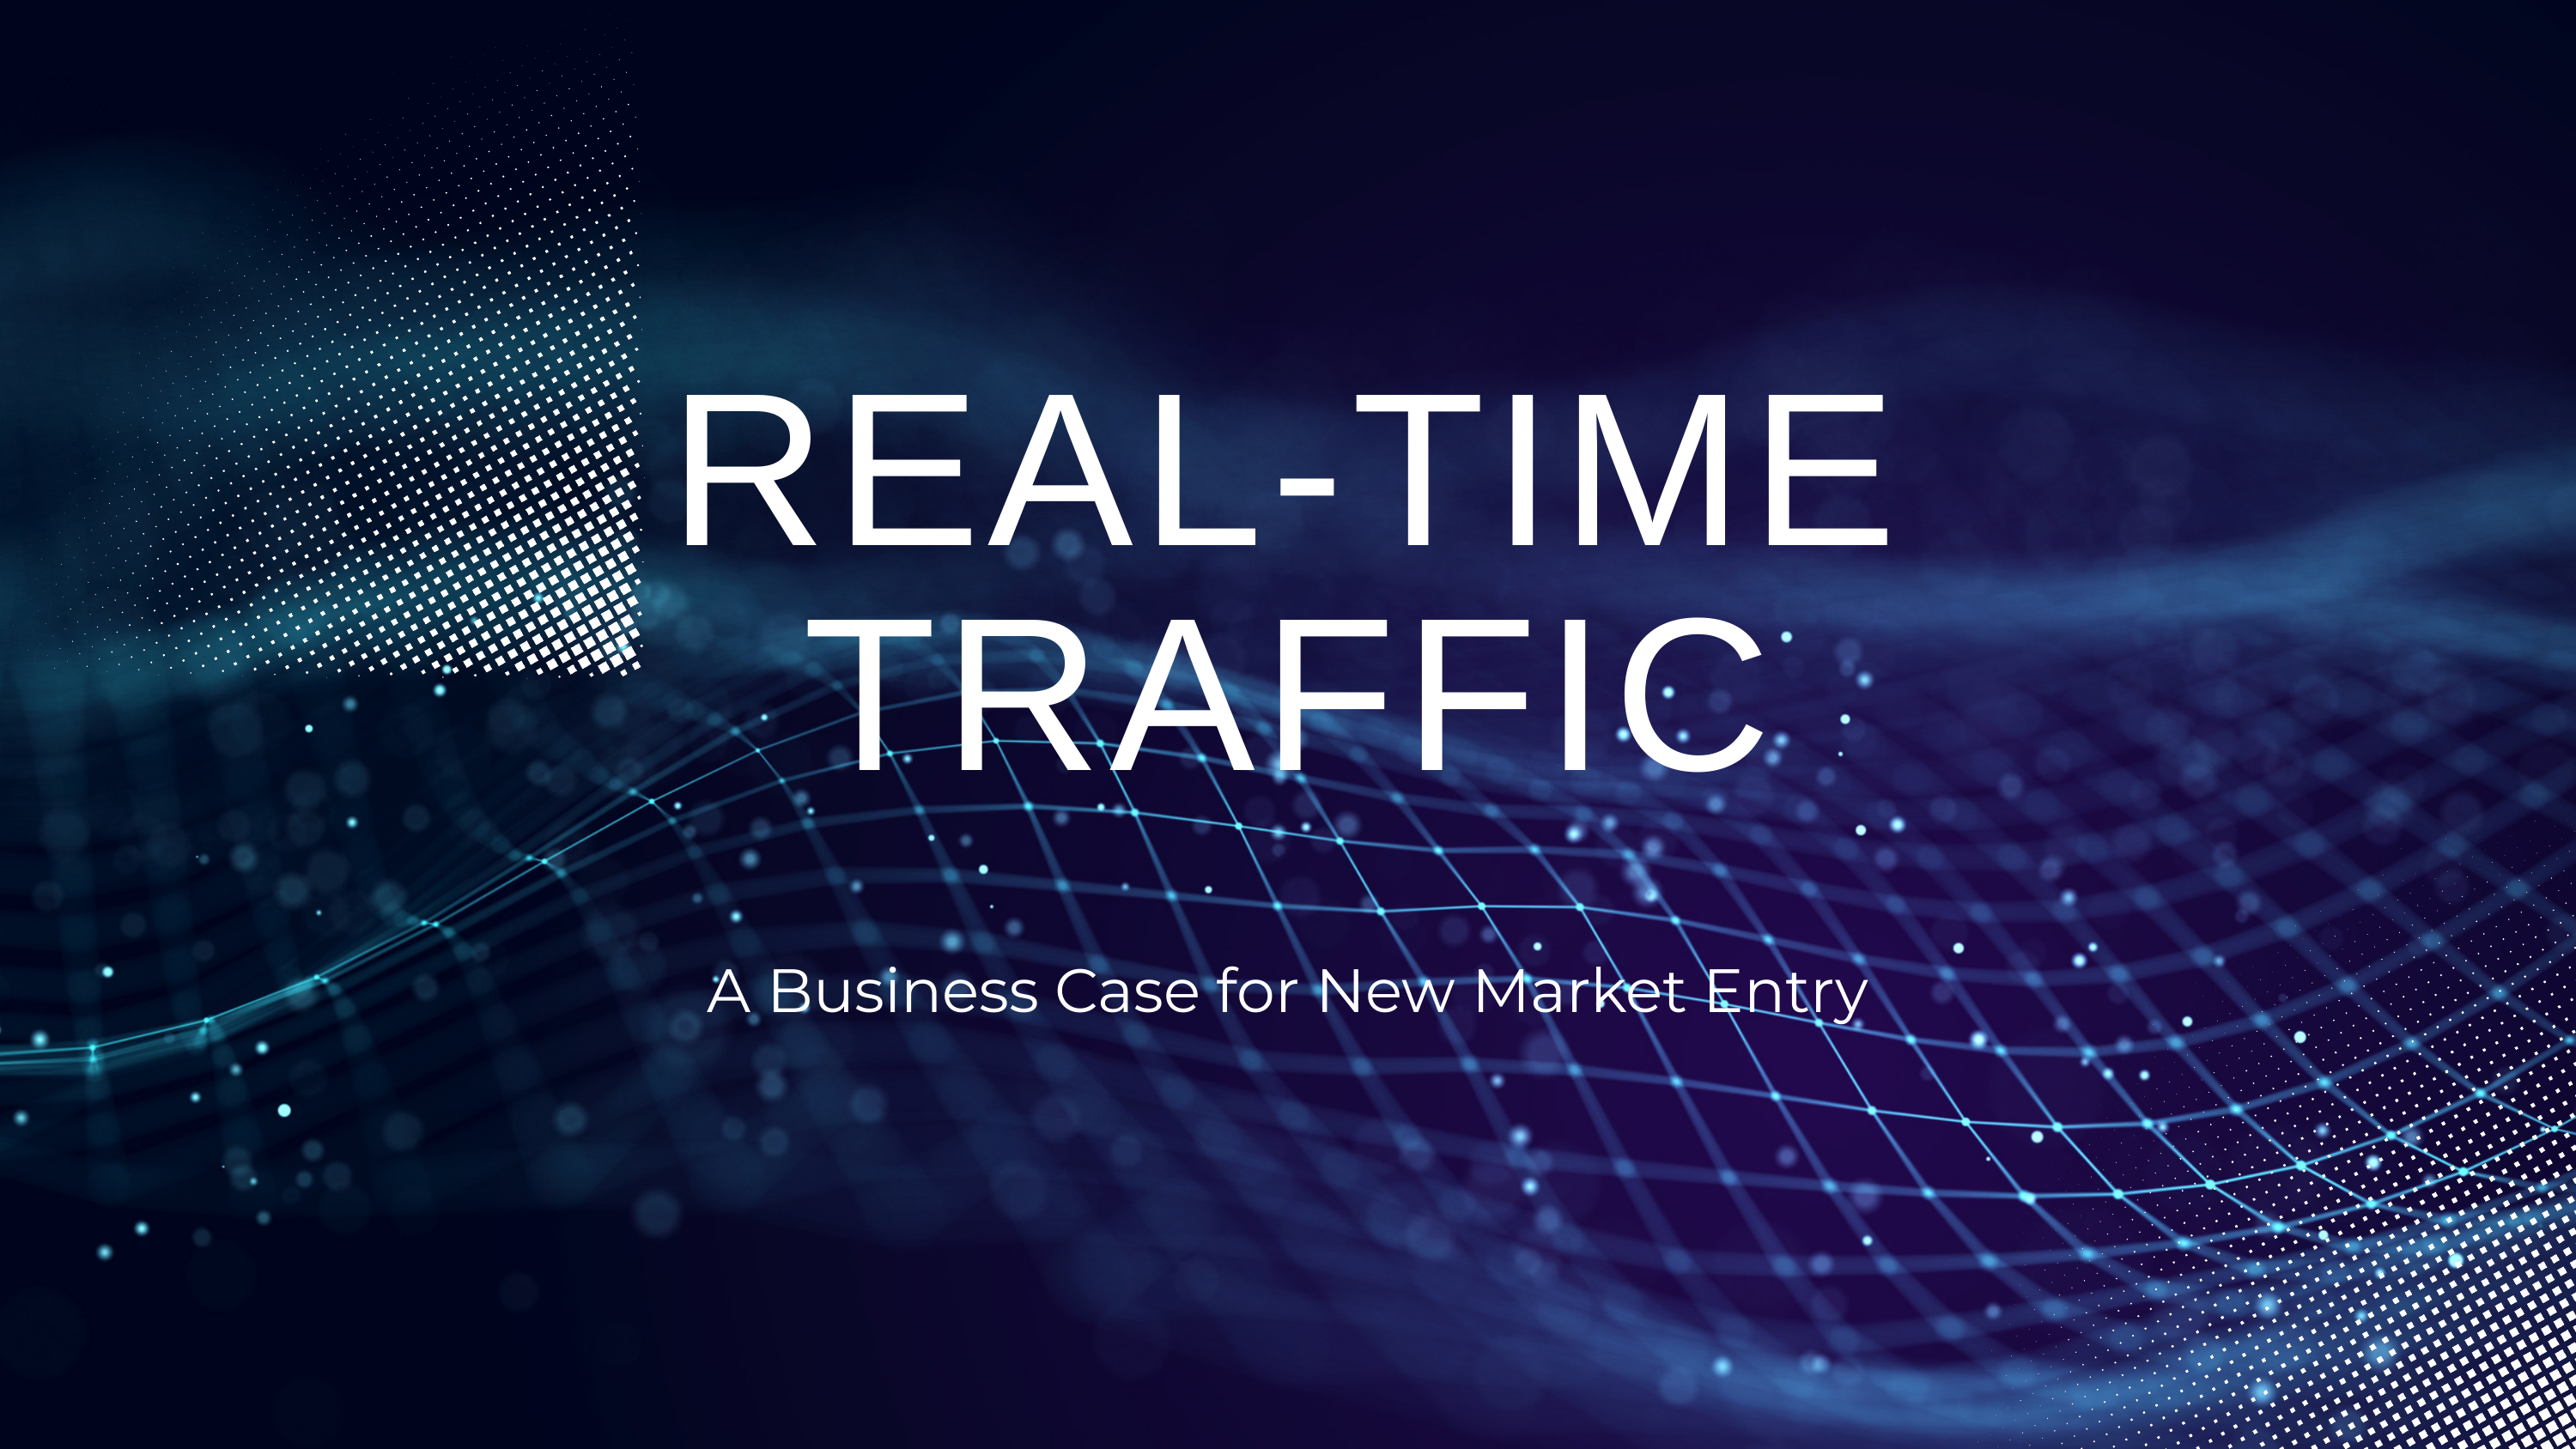

REAL-TIME TRAFFIC

A Business Case for New Market Entry